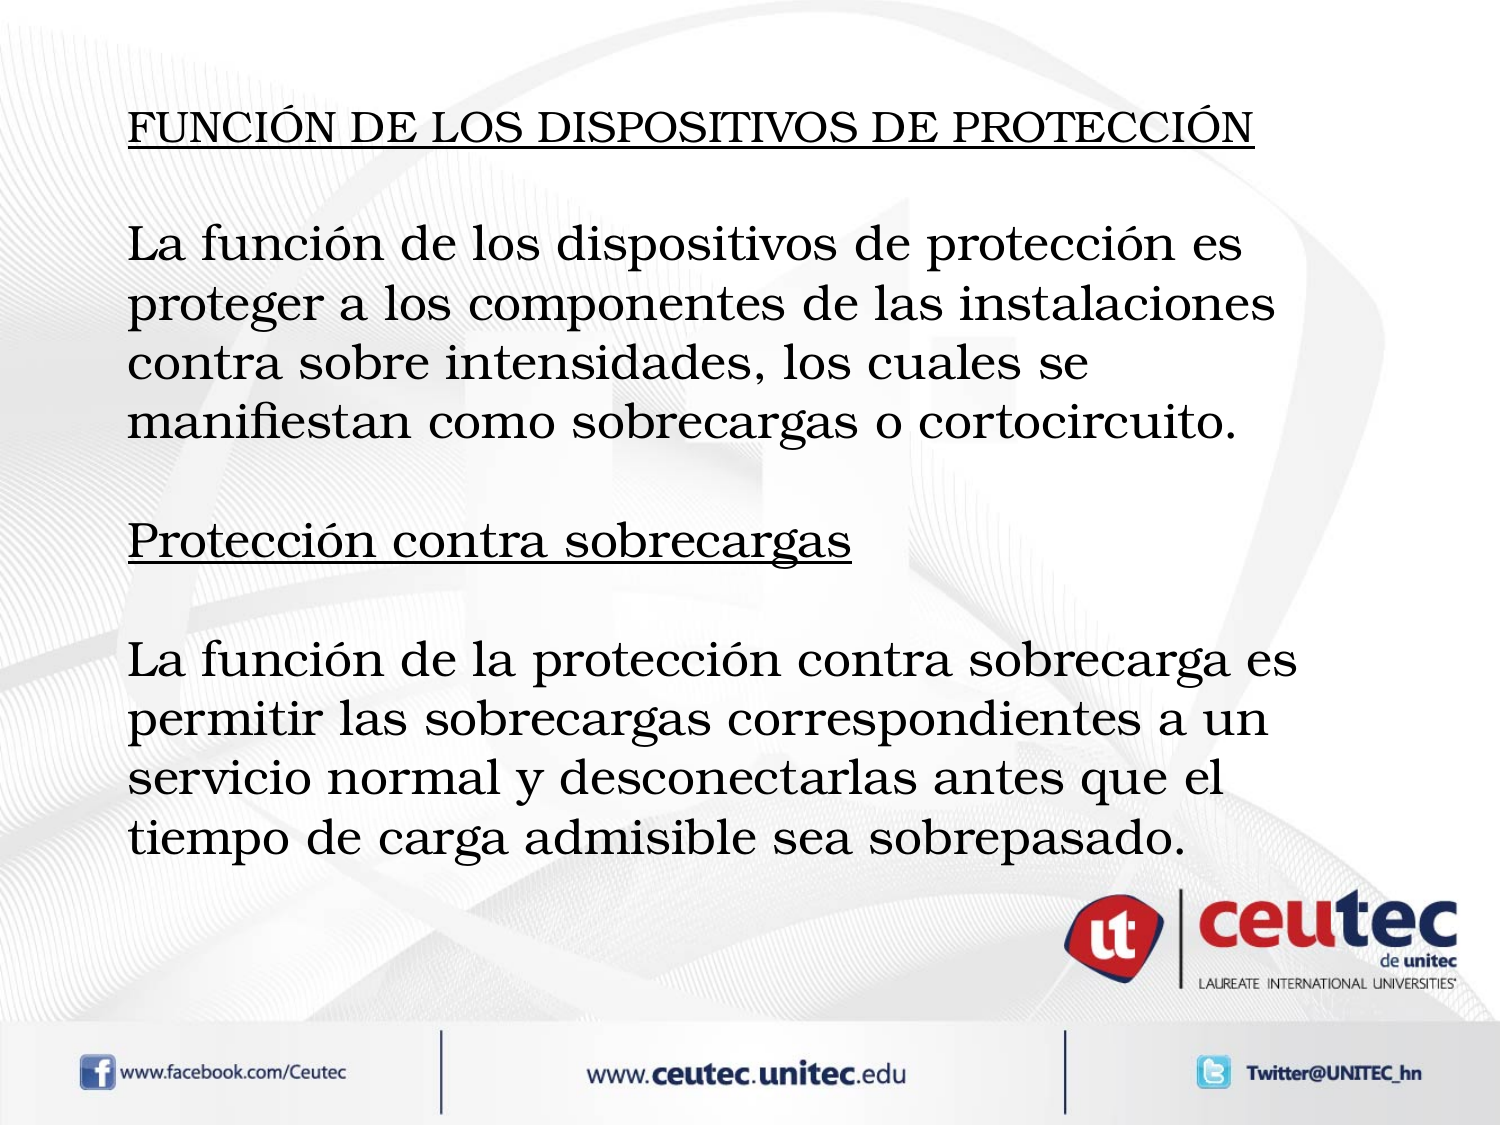

# FUNCIÓN DE LOS DISPOSITIVOS DE PROTECCIÓN   La función de los dispositivos de protección es proteger a los componentes de las instalaciones contra sobre intensidades, los cuales se manifiestan como sobrecargas o cortocircuito.   Protección contra sobrecargas   La función de la protección contra sobrecarga es permitir las sobrecargas correspondientes a un servicio normal y desconectarlas antes que el tiempo de carga admisible sea sobrepasado.